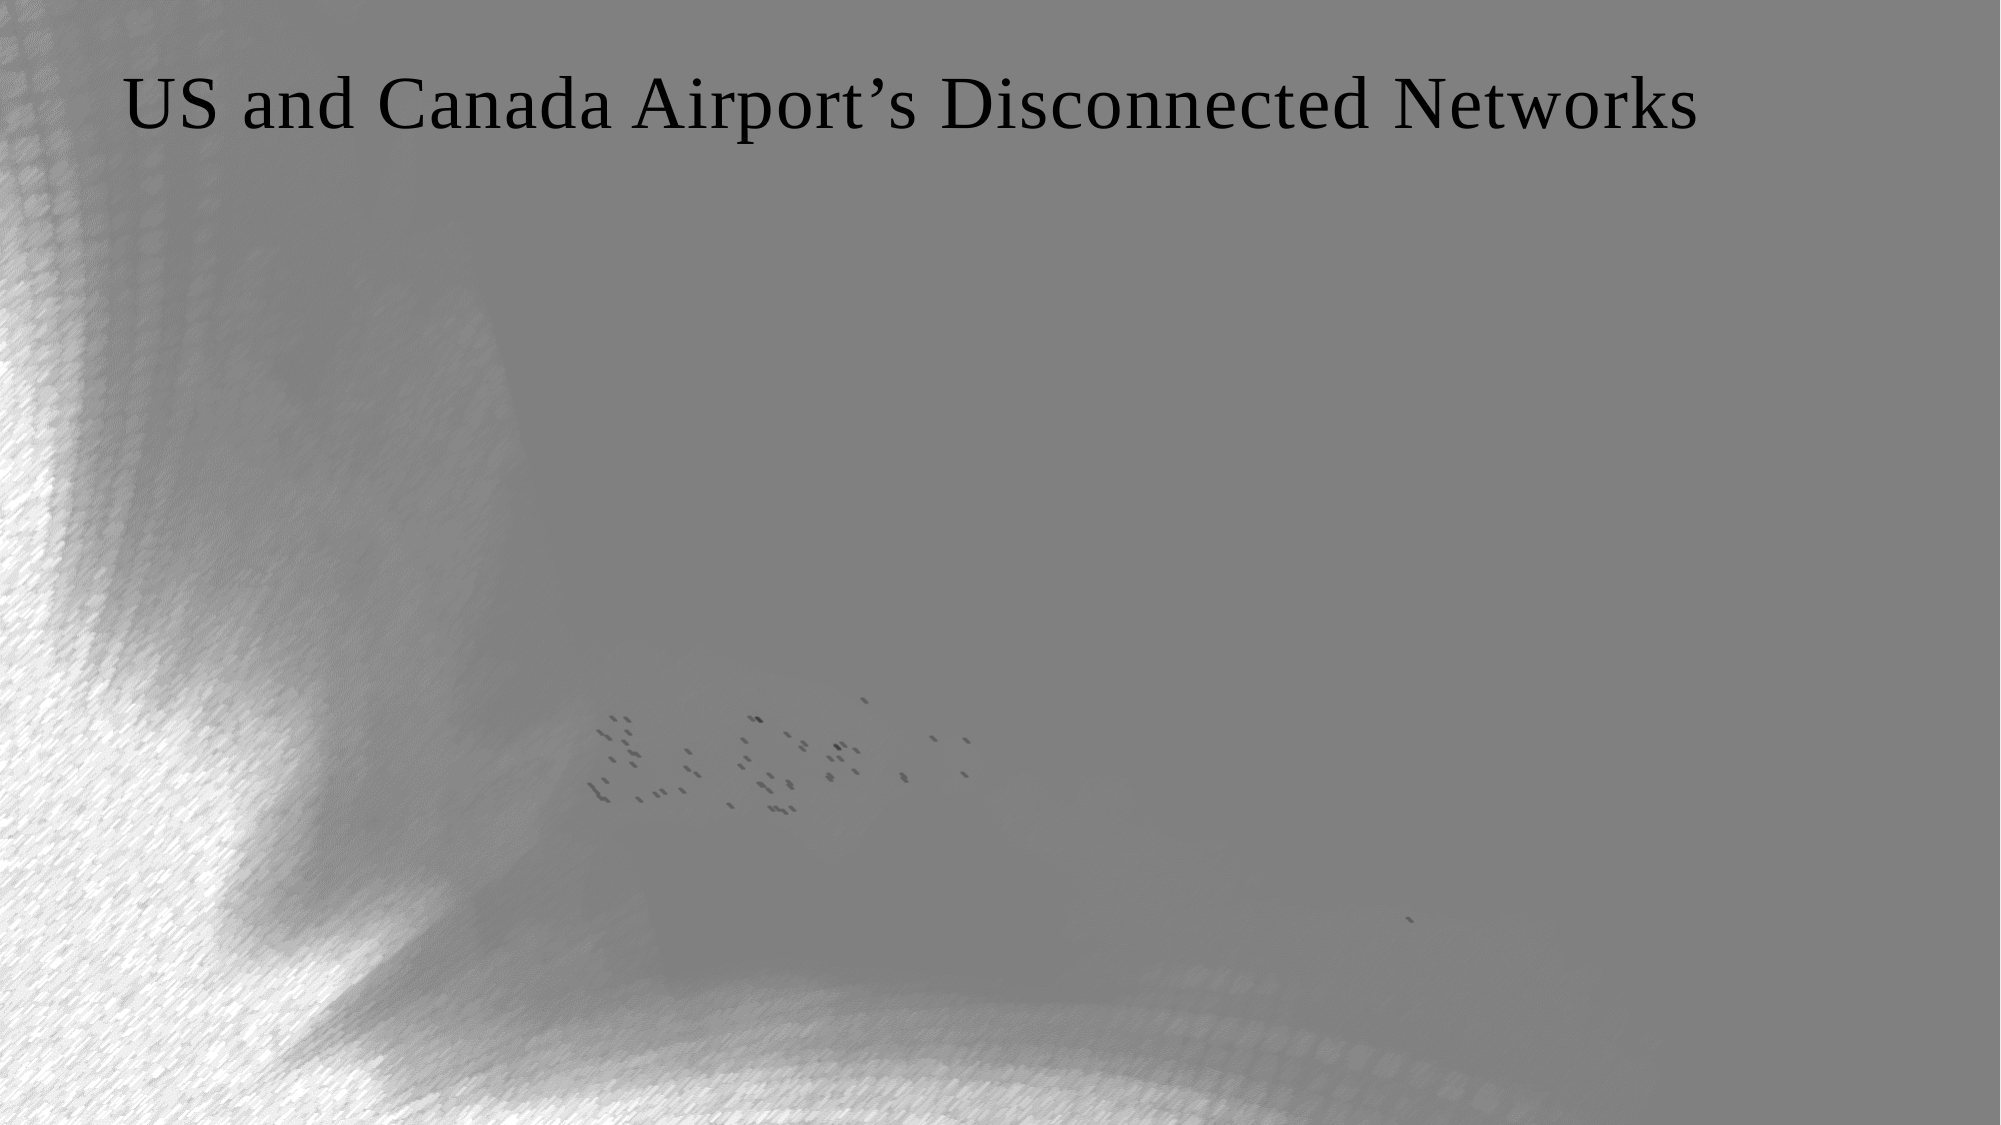

# US and Canada Airport’s Disconnected Networks